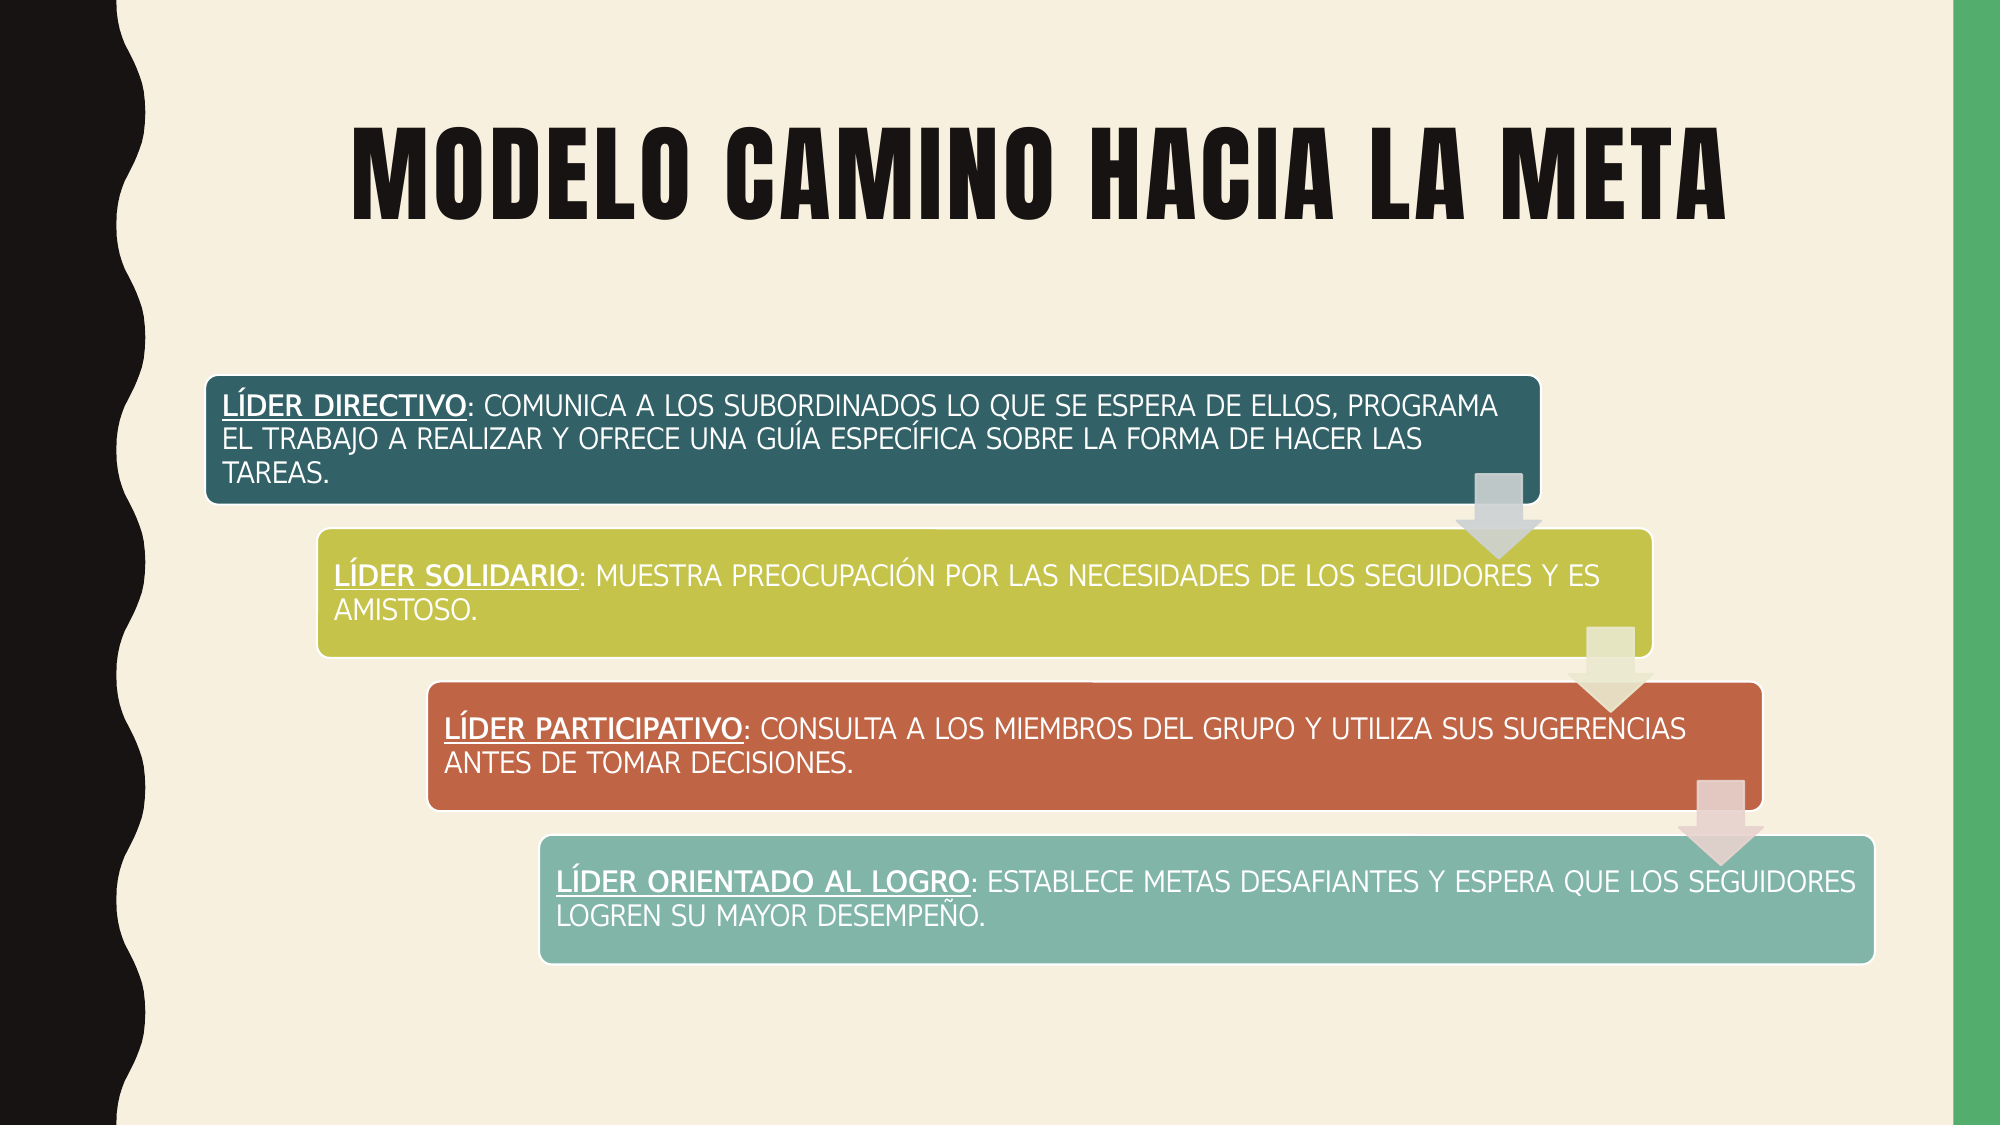

# MODELO CAMINO HACIA LA META
LÍDER DIRECTIVO: COMUNICA A LOS SUBORDINADOS LO QUE SE ESPERA DE ELLOS, PROGRAMA EL TRABAJO A REALIZAR Y OFRECE UNA GUÍA ESPECÍFICA SOBRE LA FORMA DE HACER LAS TAREAS.
LÍDER SOLIDARIO: MUESTRA PREOCUPACIÓN POR LAS NECESIDADES DE LOS SEGUIDORES Y ES AMISTOSO.
LÍDER PARTICIPATIVO: CONSULTA A LOS MIEMBROS DEL GRUPO Y UTILIZA SUS SUGERENCIAS ANTES DE TOMAR DECISIONES.
LÍDER ORIENTADO AL LOGRO: ESTABLECE METAS DESAFIANTES Y ESPERA QUE LOS SEGUIDORES LOGREN SU MAYOR DESEMPEÑO.